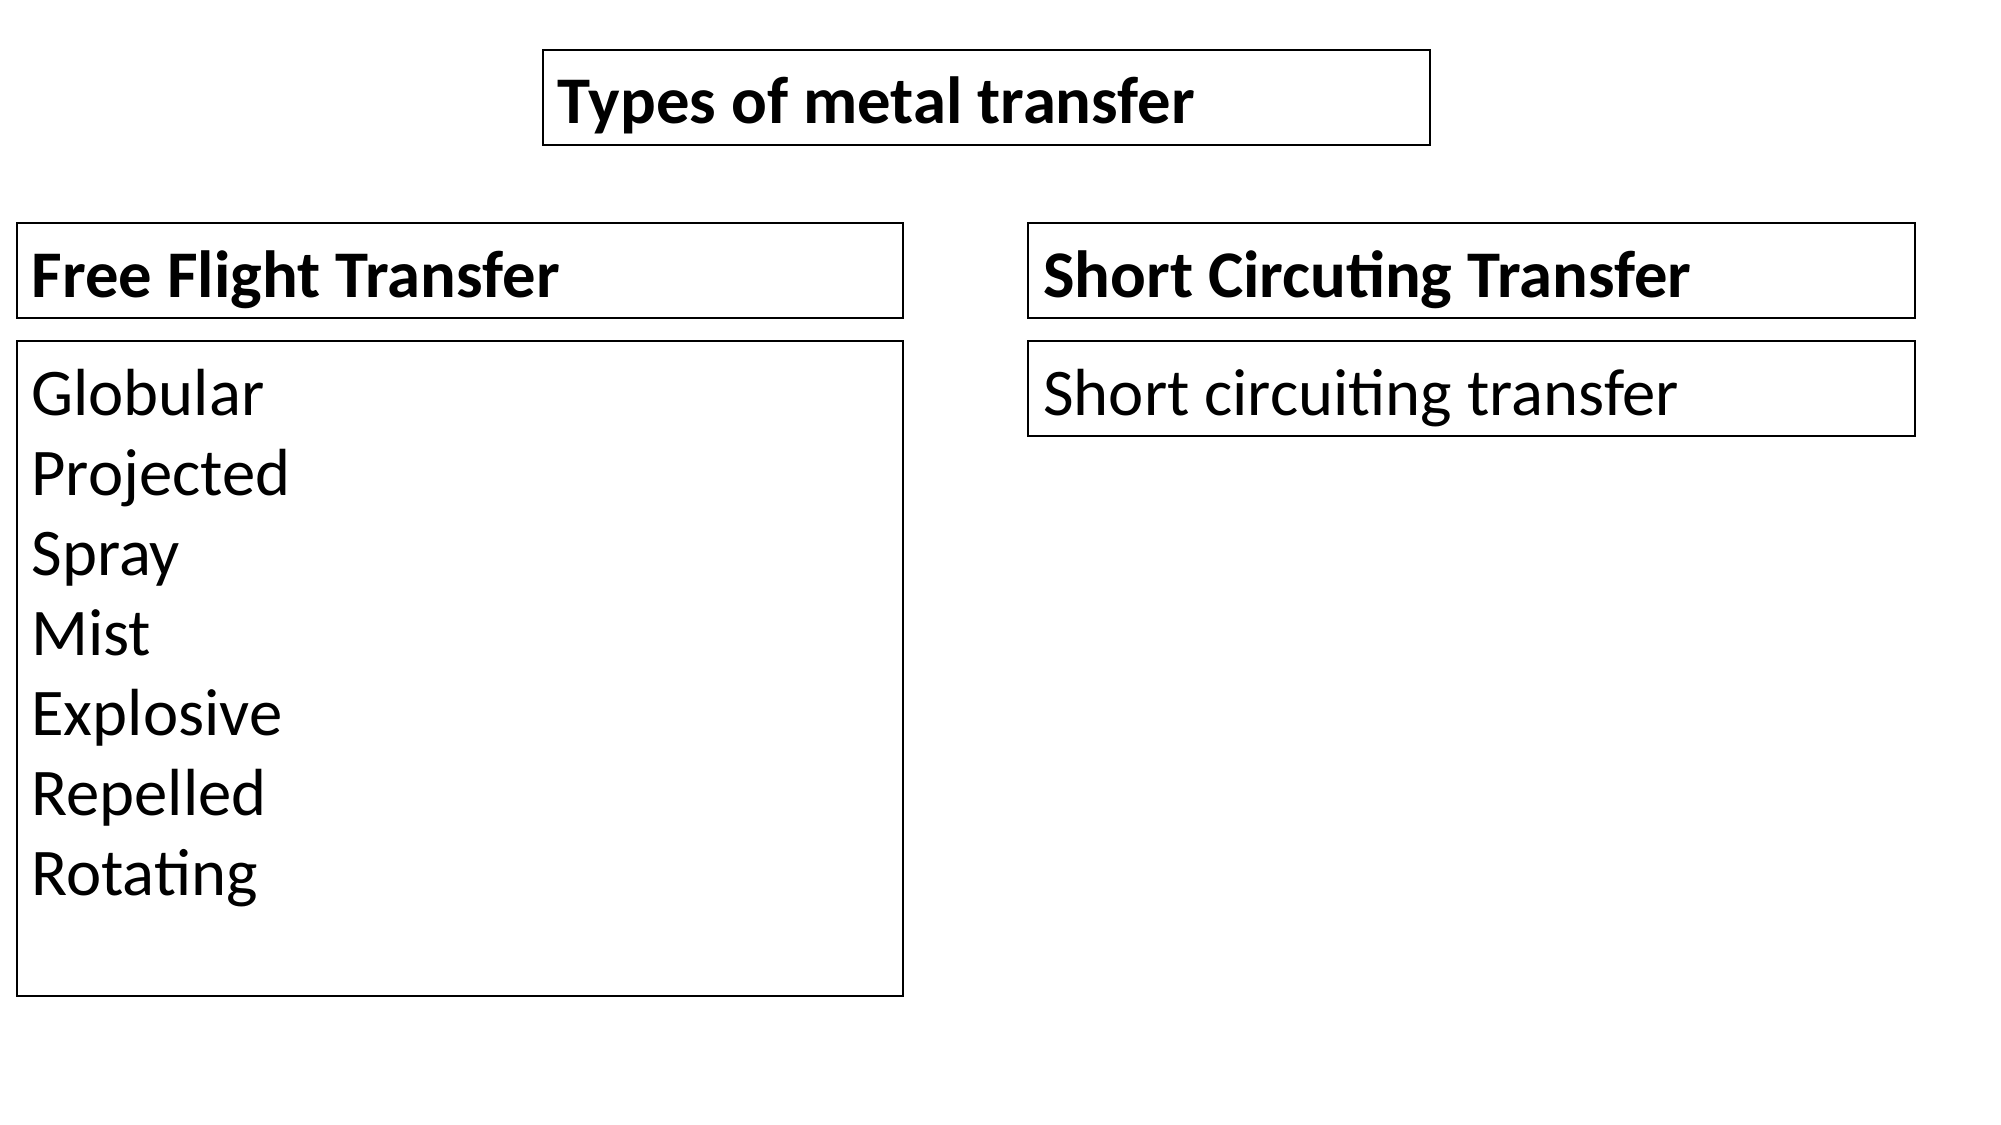

Types of metal transfer
Free Flight Transfer
Short Circuting Transfer
Short circuiting transfer
Globular
Projected
Spray
Mist
Explosive
Repelled
Rotating